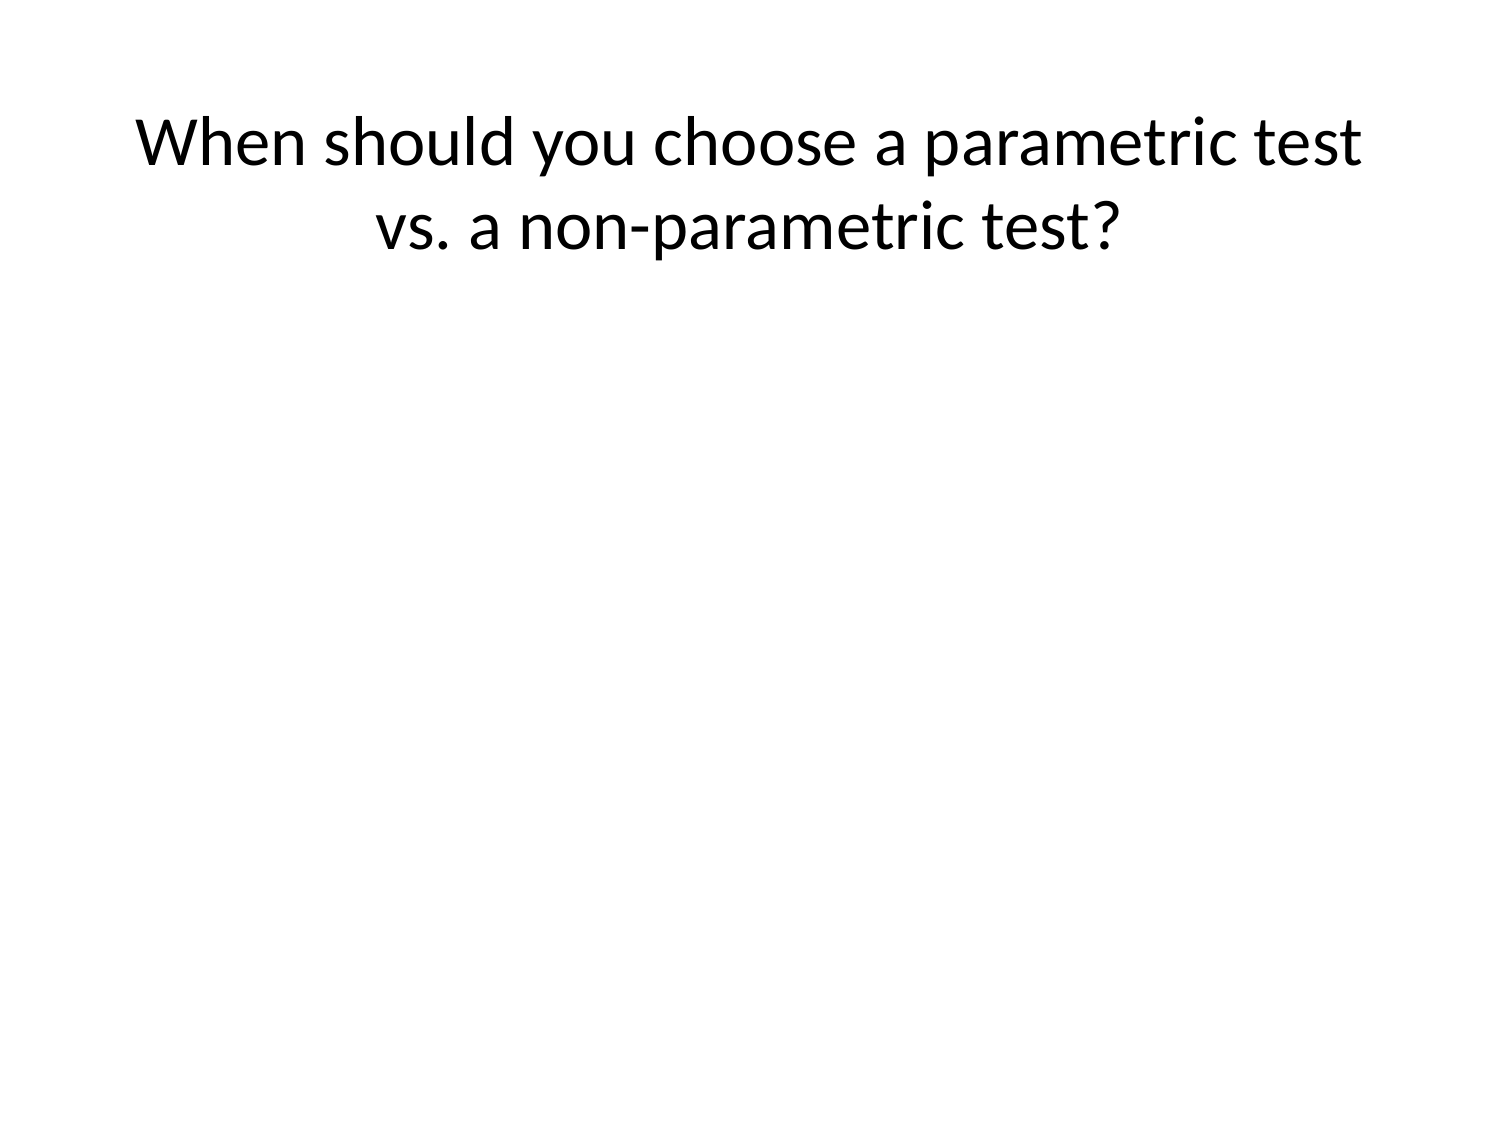

# When should you choose a parametric test vs. a non-parametric test?